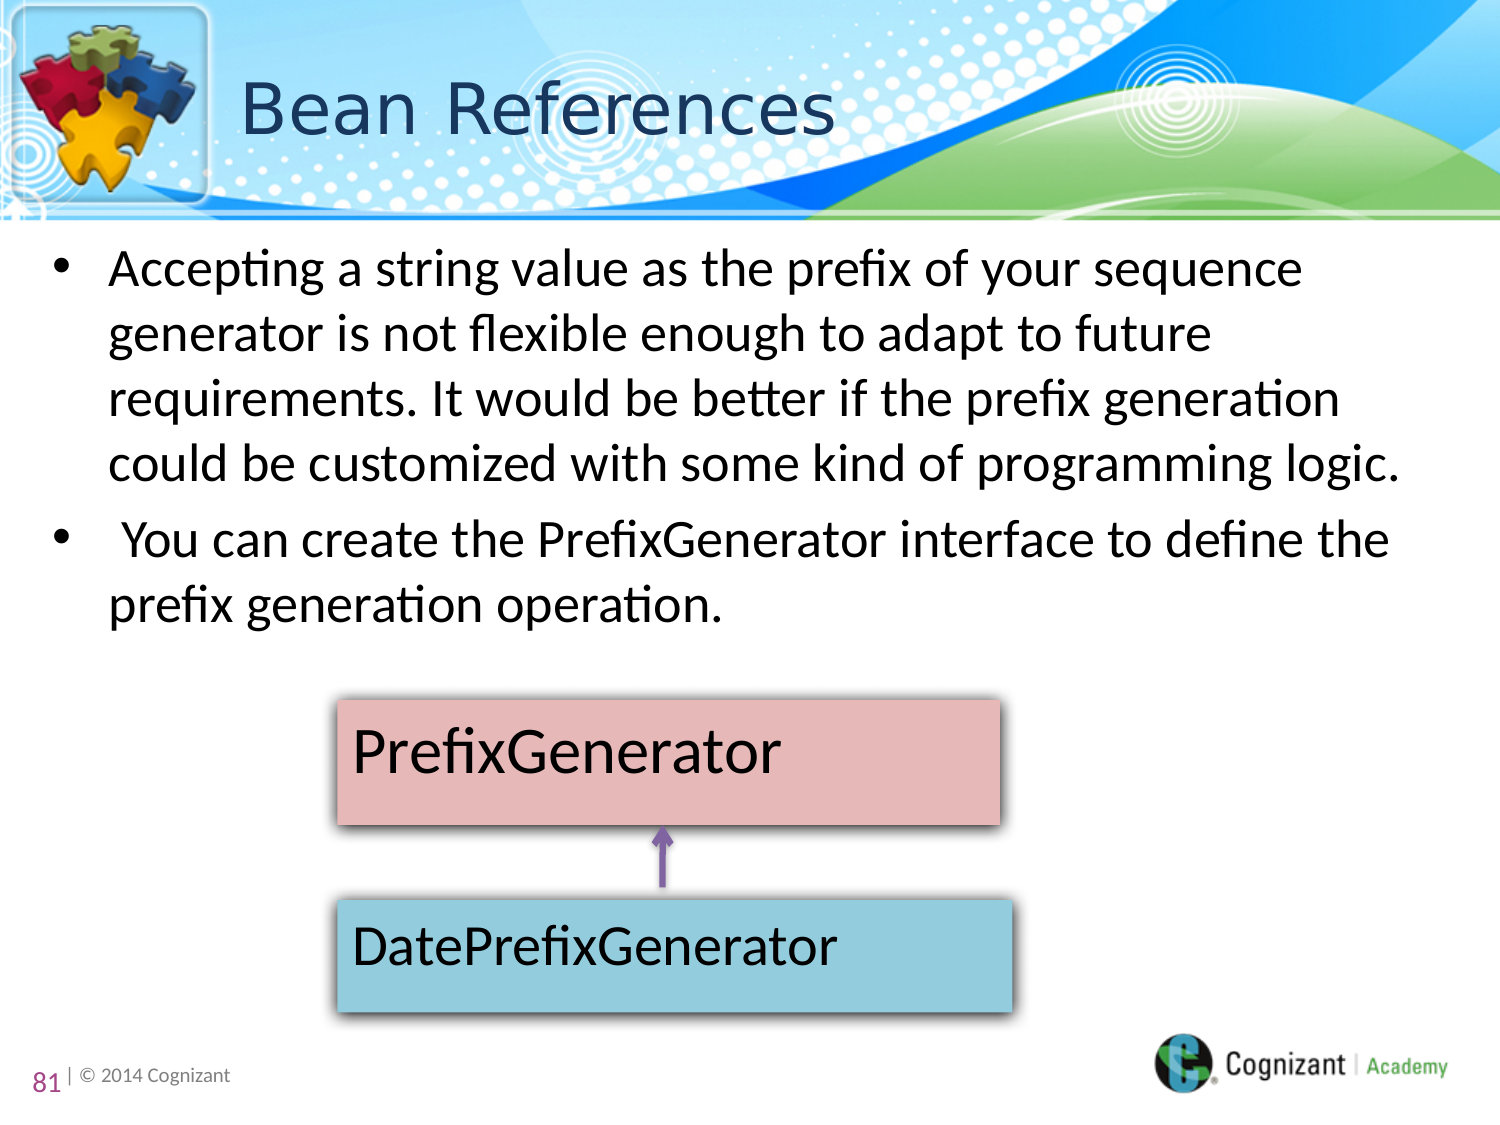

# Bean References
Accepting a string value as the prefix of your sequence generator is not flexible enough to adapt to future requirements. It would be better if the prefix generation could be customized with some kind of programming logic.
 You can create the PrefixGenerator interface to define the prefix generation operation.

PrefixGenerator
DatePrefixGenerator
81